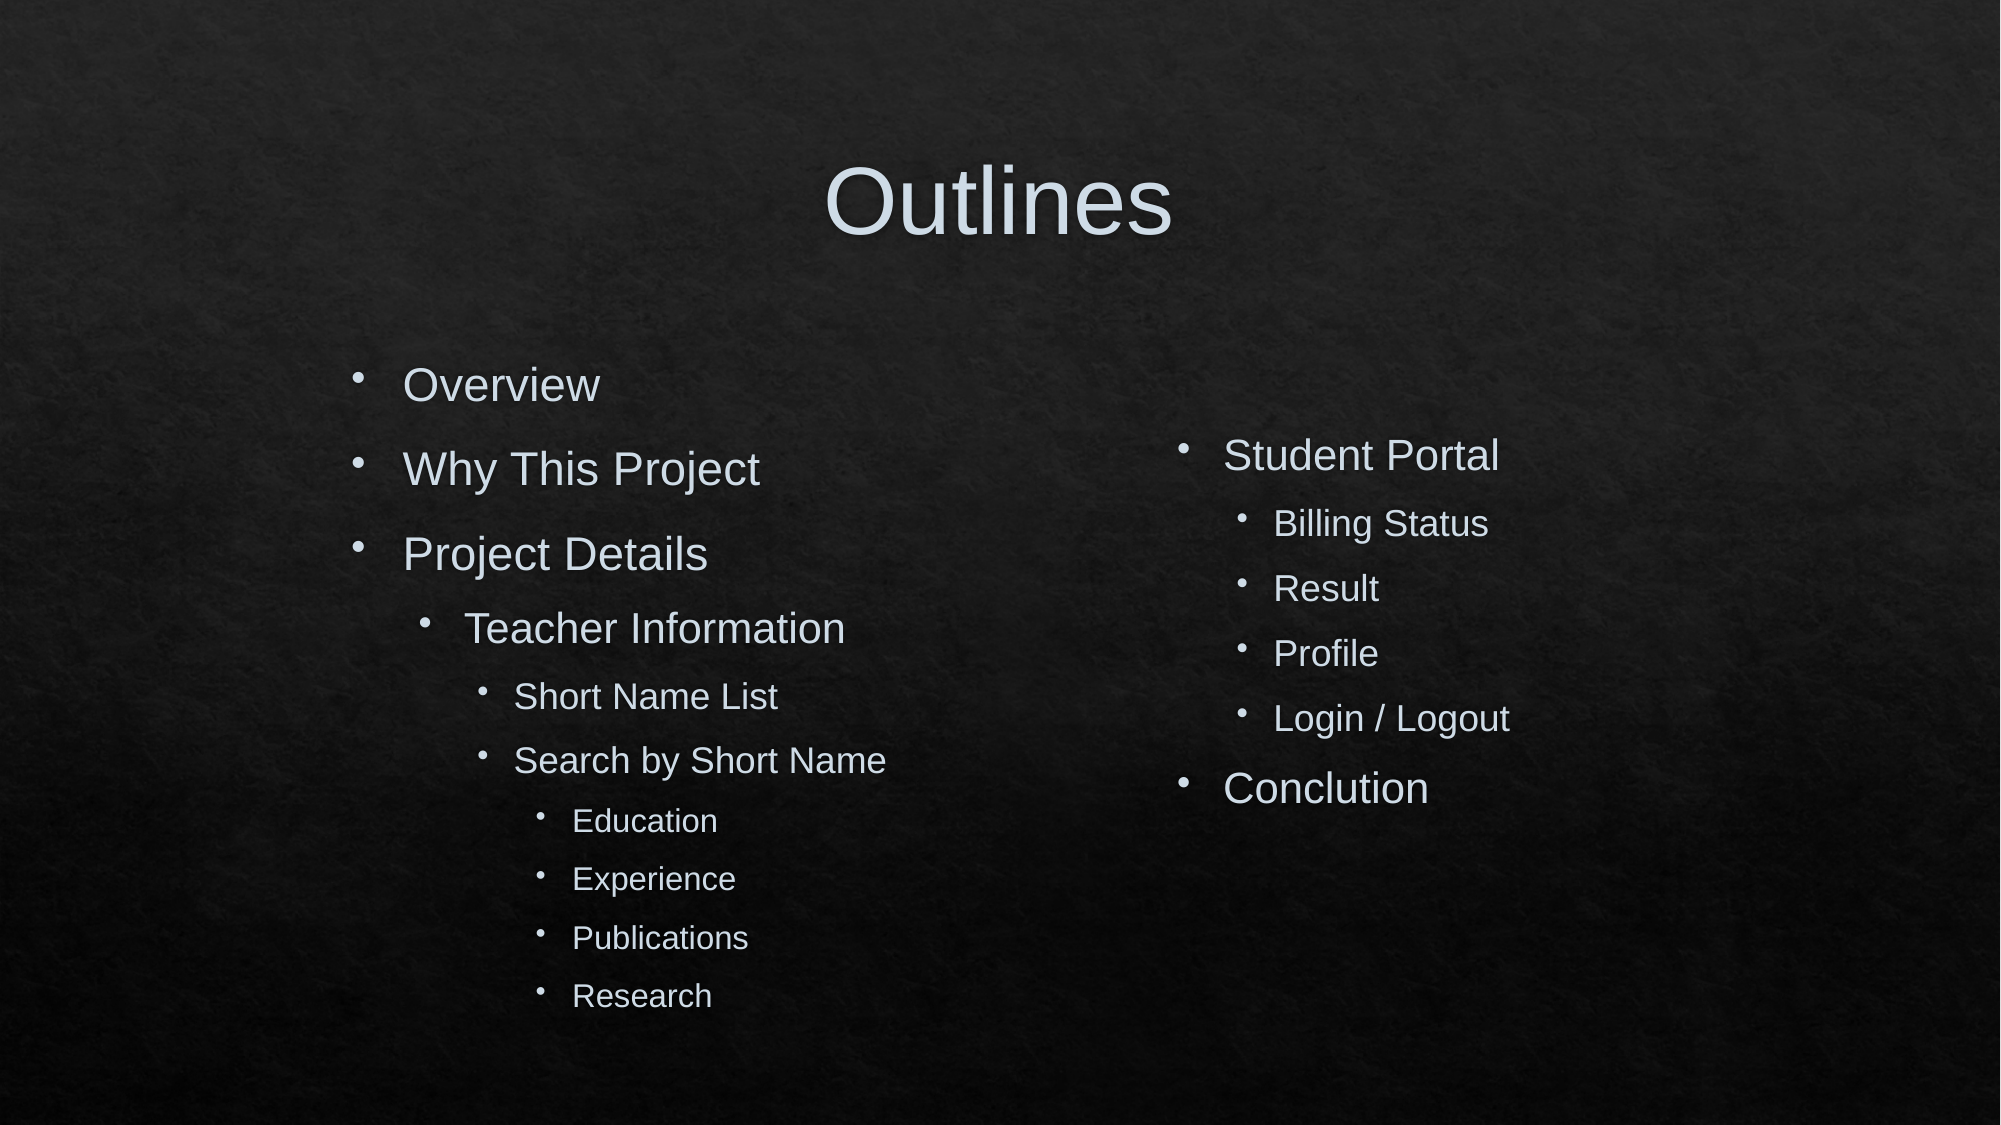

# Outlines

Student Portal
Billing Status
Result
Profile
Login / Logout
Conclution
Overview
Why This Project
Project Details
Teacher Information
Short Name List
Search by Short Name
Education
Experience
Publications
Research